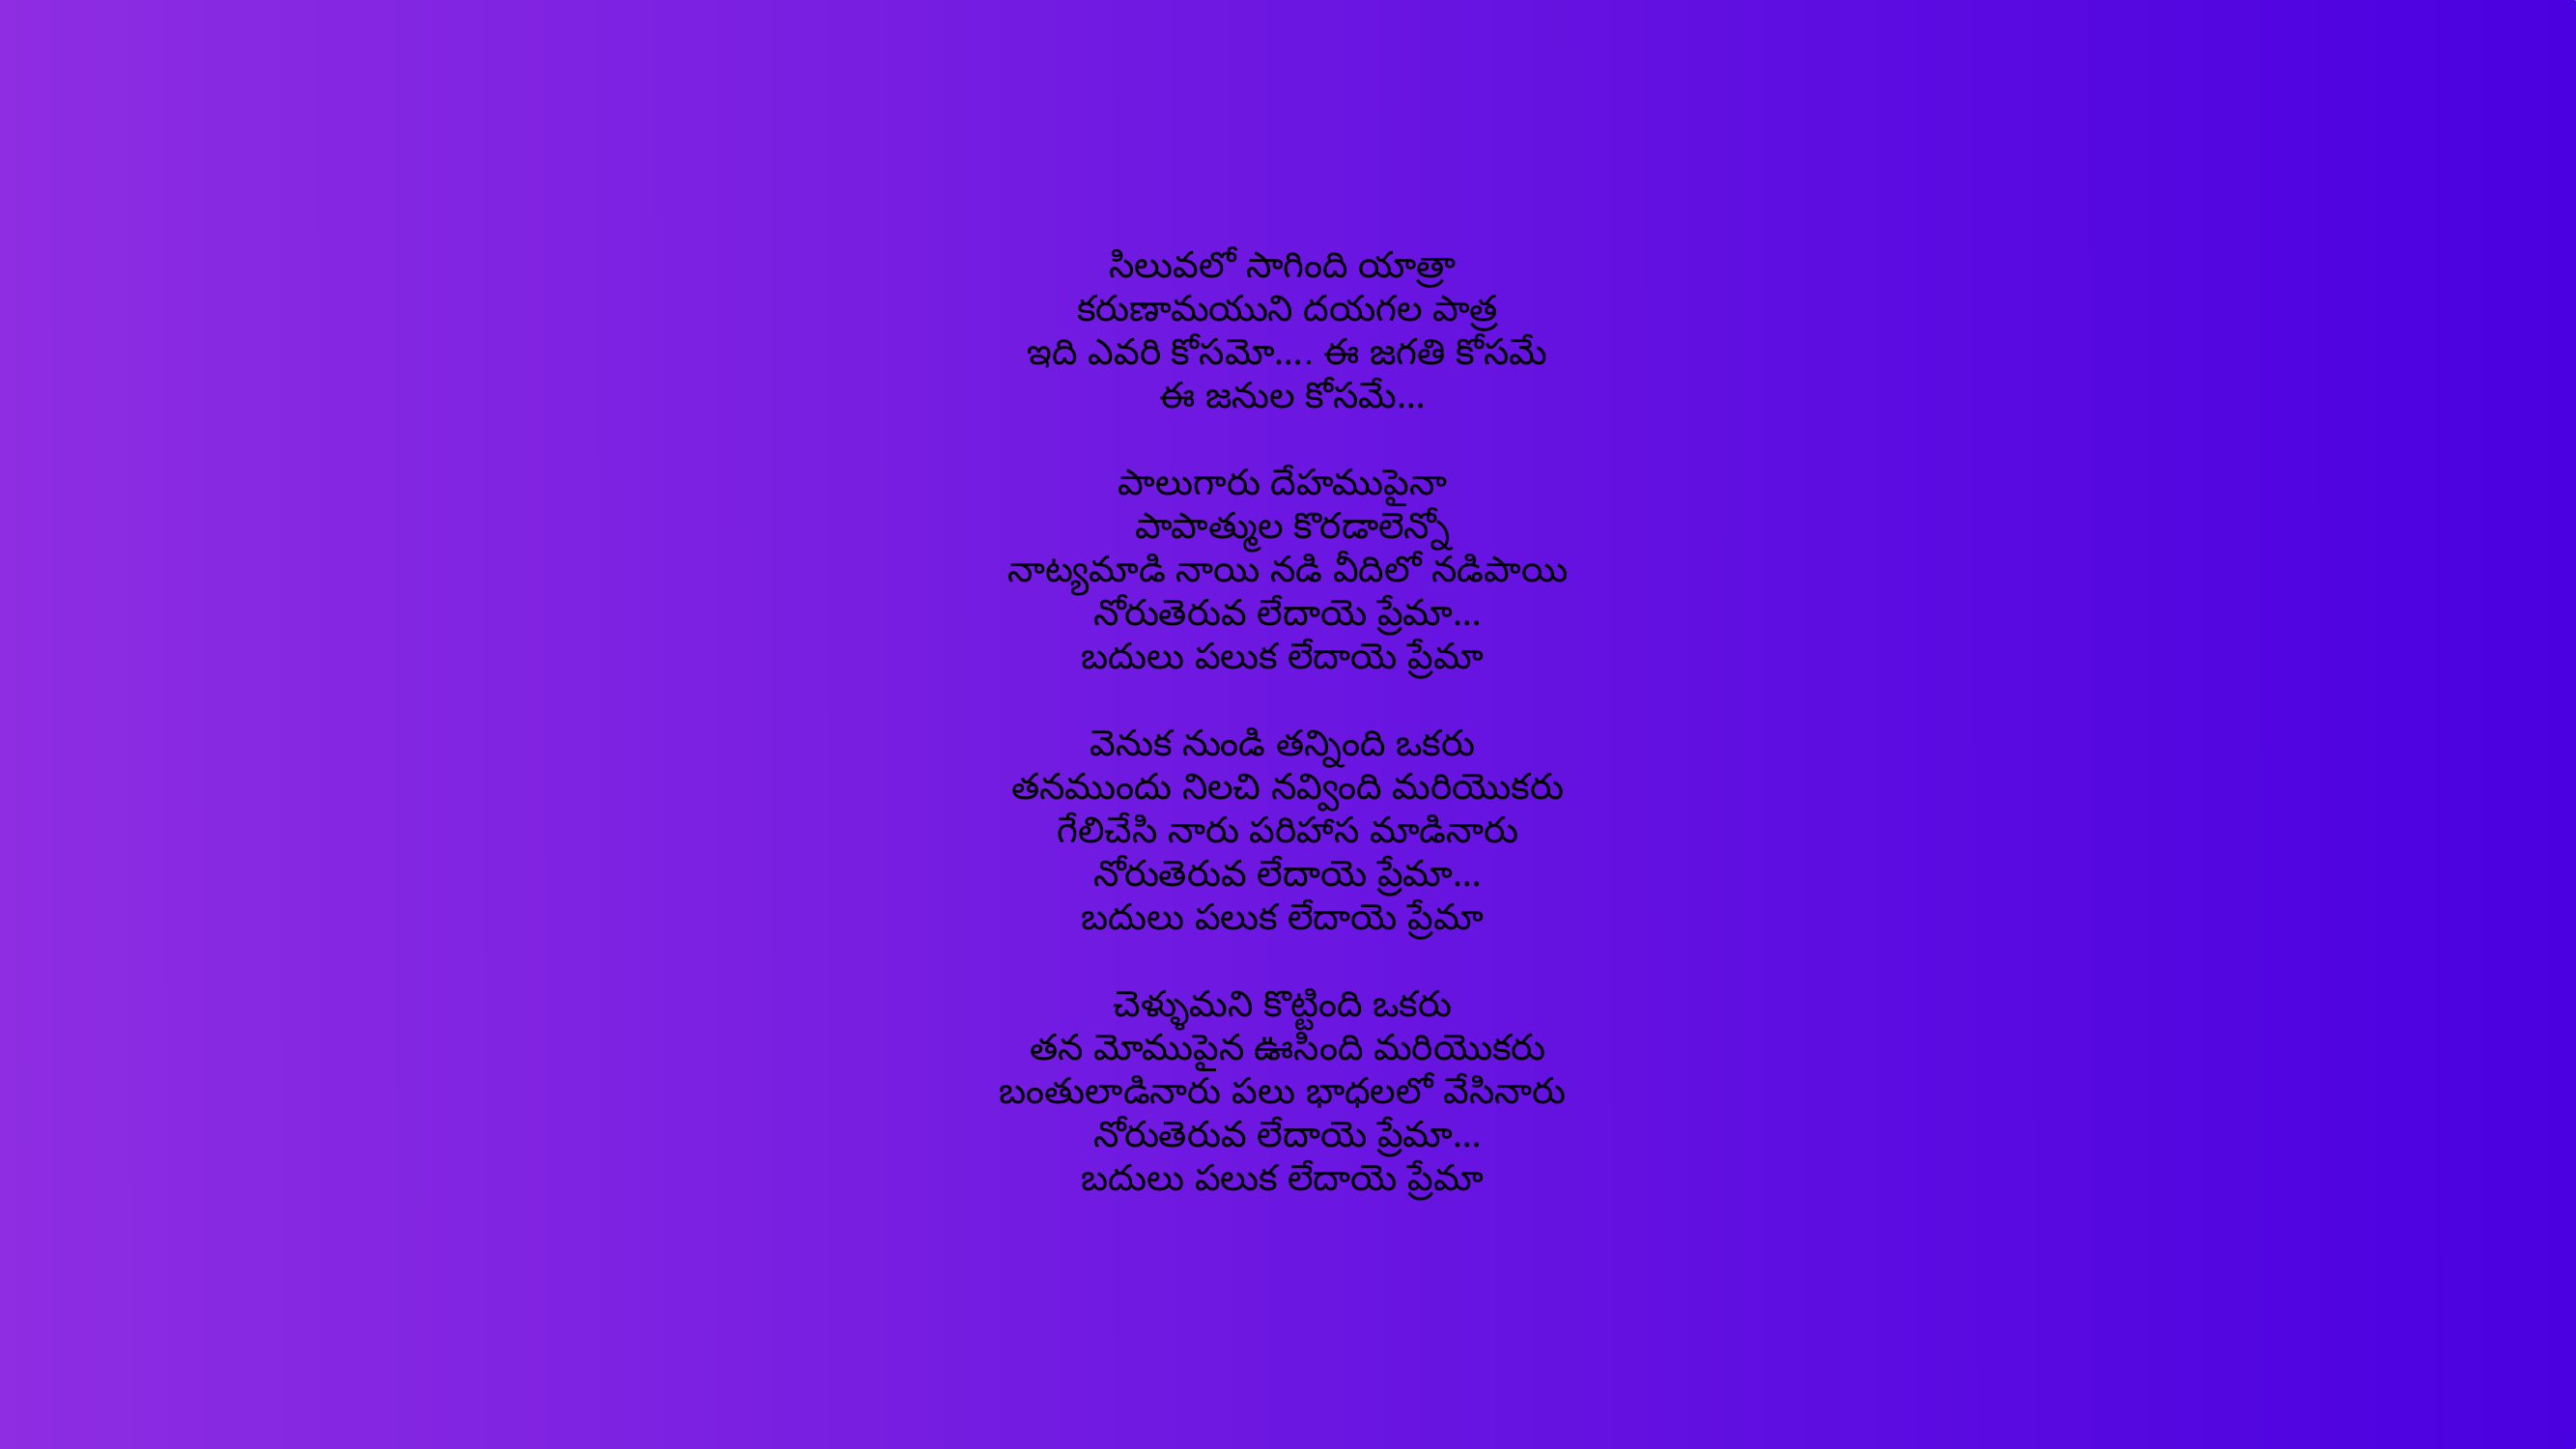

సిలువలో సాగింది యాత్రా
కరుణామయుని దయగల పాత్ర
ఇది ఎవరి కోసమో…. ఈ జగతి కోసమే
 ఈ జనుల కోసమే…

పాలుగారు దేహముపైనా
 పాపాత్ముల కొరడాలెన్నో
నాట్యమాడి నాయి నడి వీదిలో నడిపాయి
నోరుతెరువ లేదాయె ప్రేమా…
బదులు పలుక లేదాయె ప్రేమా

వెనుక నుండి తన్నింది ఒకరు
తనముందు నిలచి నవ్వింది మరియొకరు
గేలిచేసి నారు పరిహాస మాడినారు
నోరుతెరువ లేదాయె ప్రేమా…
బదులు పలుక లేదాయె ప్రేమా

 చెళ్ళుమని కొట్టింది ఒకరు
తన మోముపైన ఊసింది మరియొకరు
బంతులాడినారు పలు భాధలలో వేసినారు
నోరుతెరువ లేదాయె ప్రేమా…
బదులు పలుక లేదాయె ప్రేమా